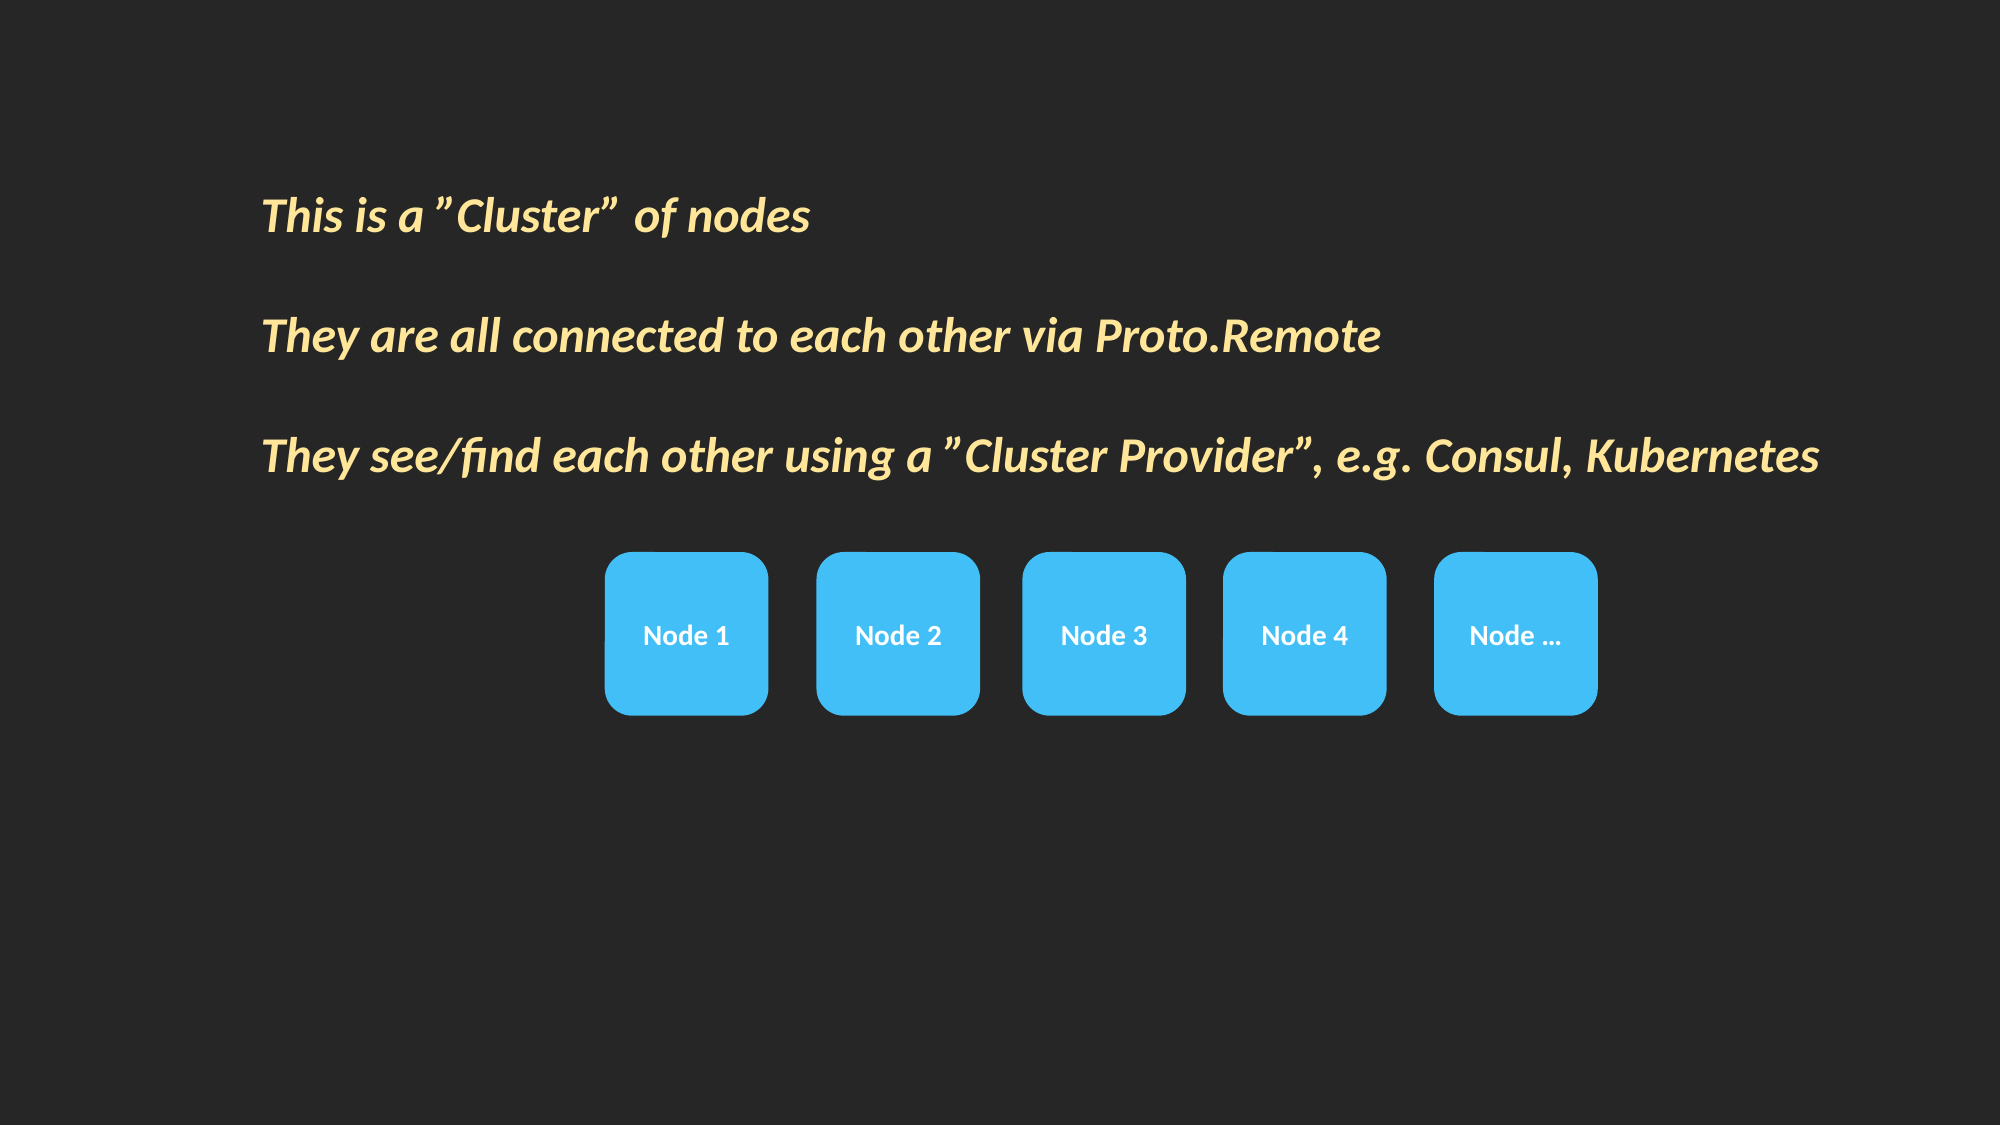

This is a ”Cluster” of nodes

They are all connected to each other via Proto.Remote

They see/find each other using a ”Cluster Provider”, e.g. Consul, Kubernetes
Node …
Node 2
Node 3
Node 4
Node 1